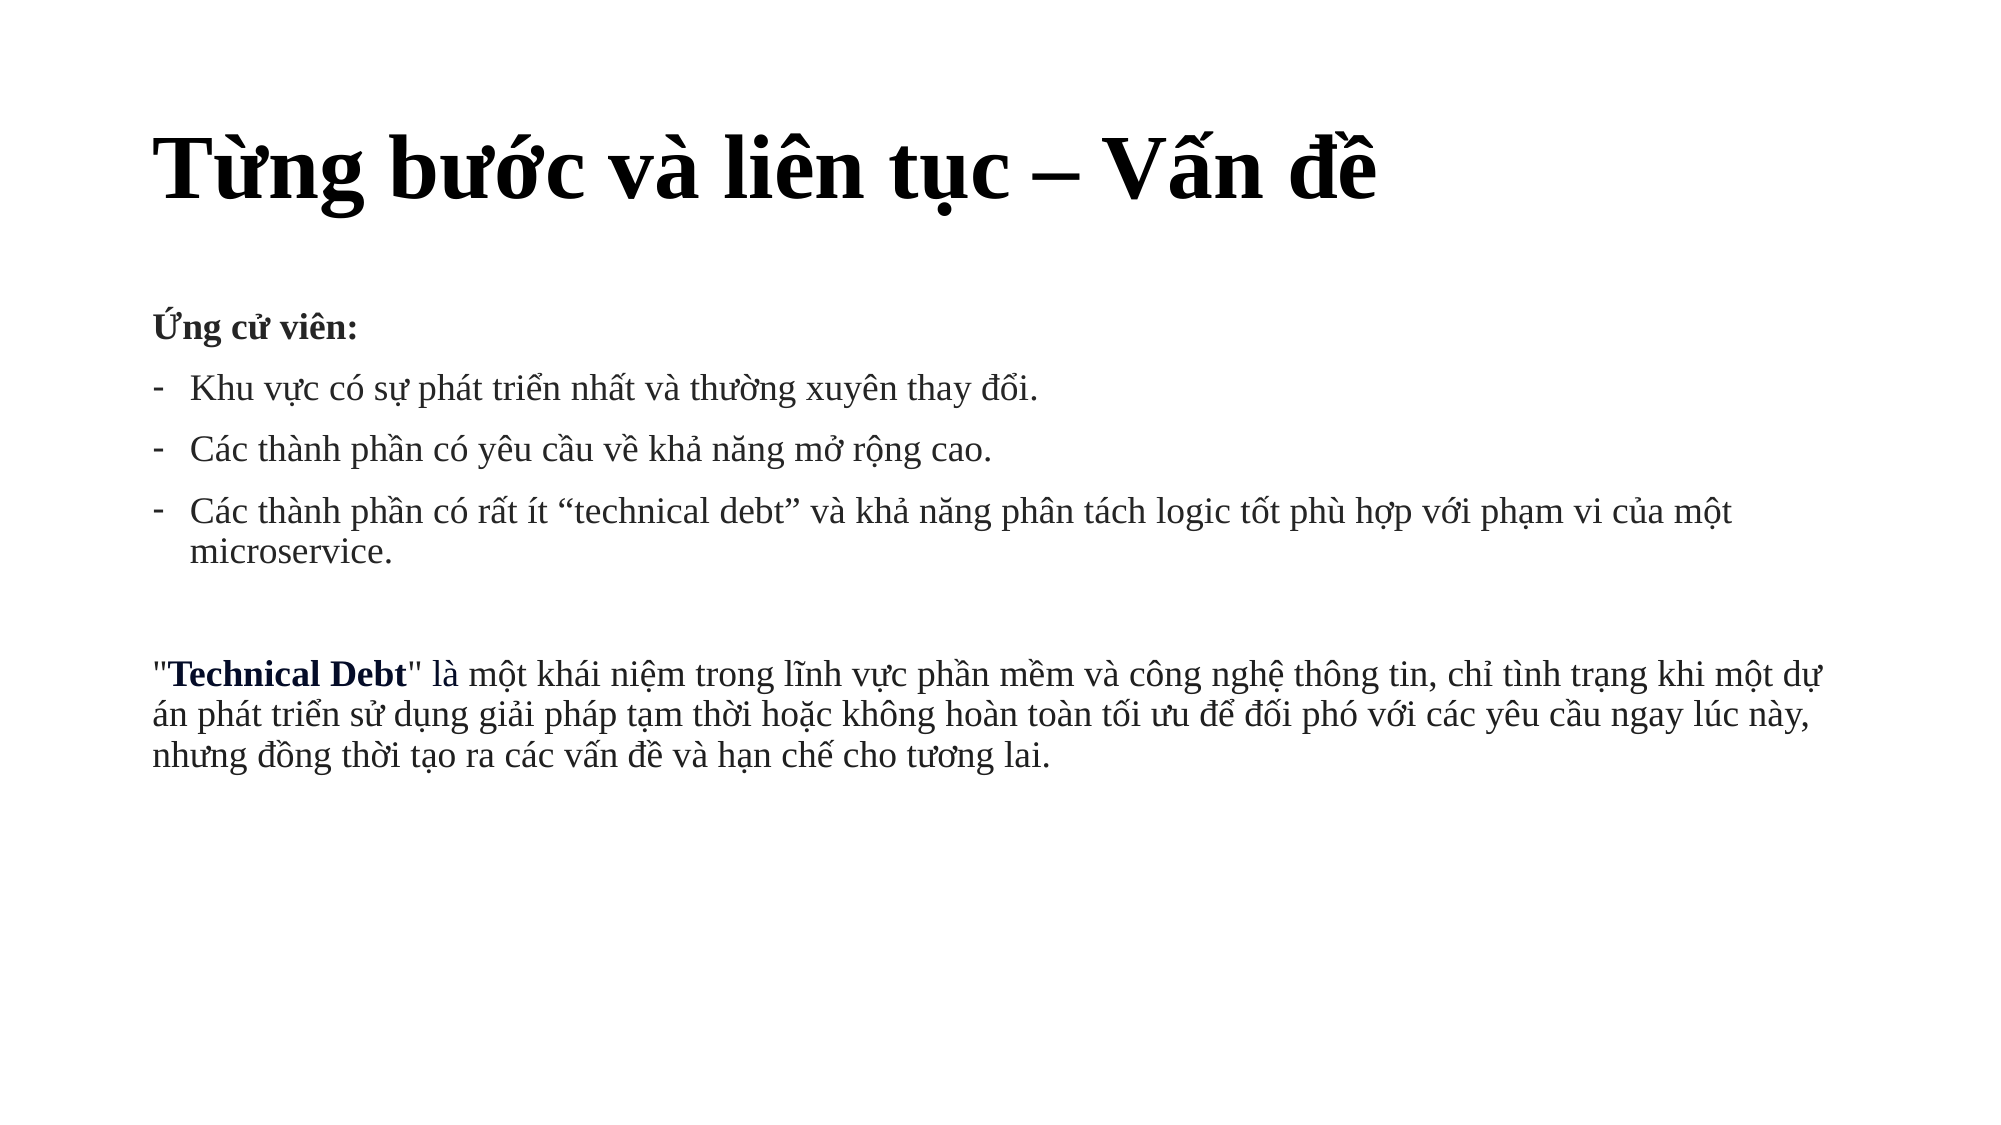

# Từng bước và liên tục – Vấn đề
Ứng cử viên:
Khu vực có sự phát triển nhất và thường xuyên thay đổi.
Các thành phần có yêu cầu về khả năng mở rộng cao.
Các thành phần có rất ít “technical debt” và khả năng phân tách logic tốt phù hợp với phạm vi của một microservice.

"Technical Debt" là một khái niệm trong lĩnh vực phần mềm và công nghệ thông tin, chỉ tình trạng khi một dự án phát triển sử dụng giải pháp tạm thời hoặc không hoàn toàn tối ưu để đối phó với các yêu cầu ngay lúc này, nhưng đồng thời tạo ra các vấn đề và hạn chế cho tương lai.